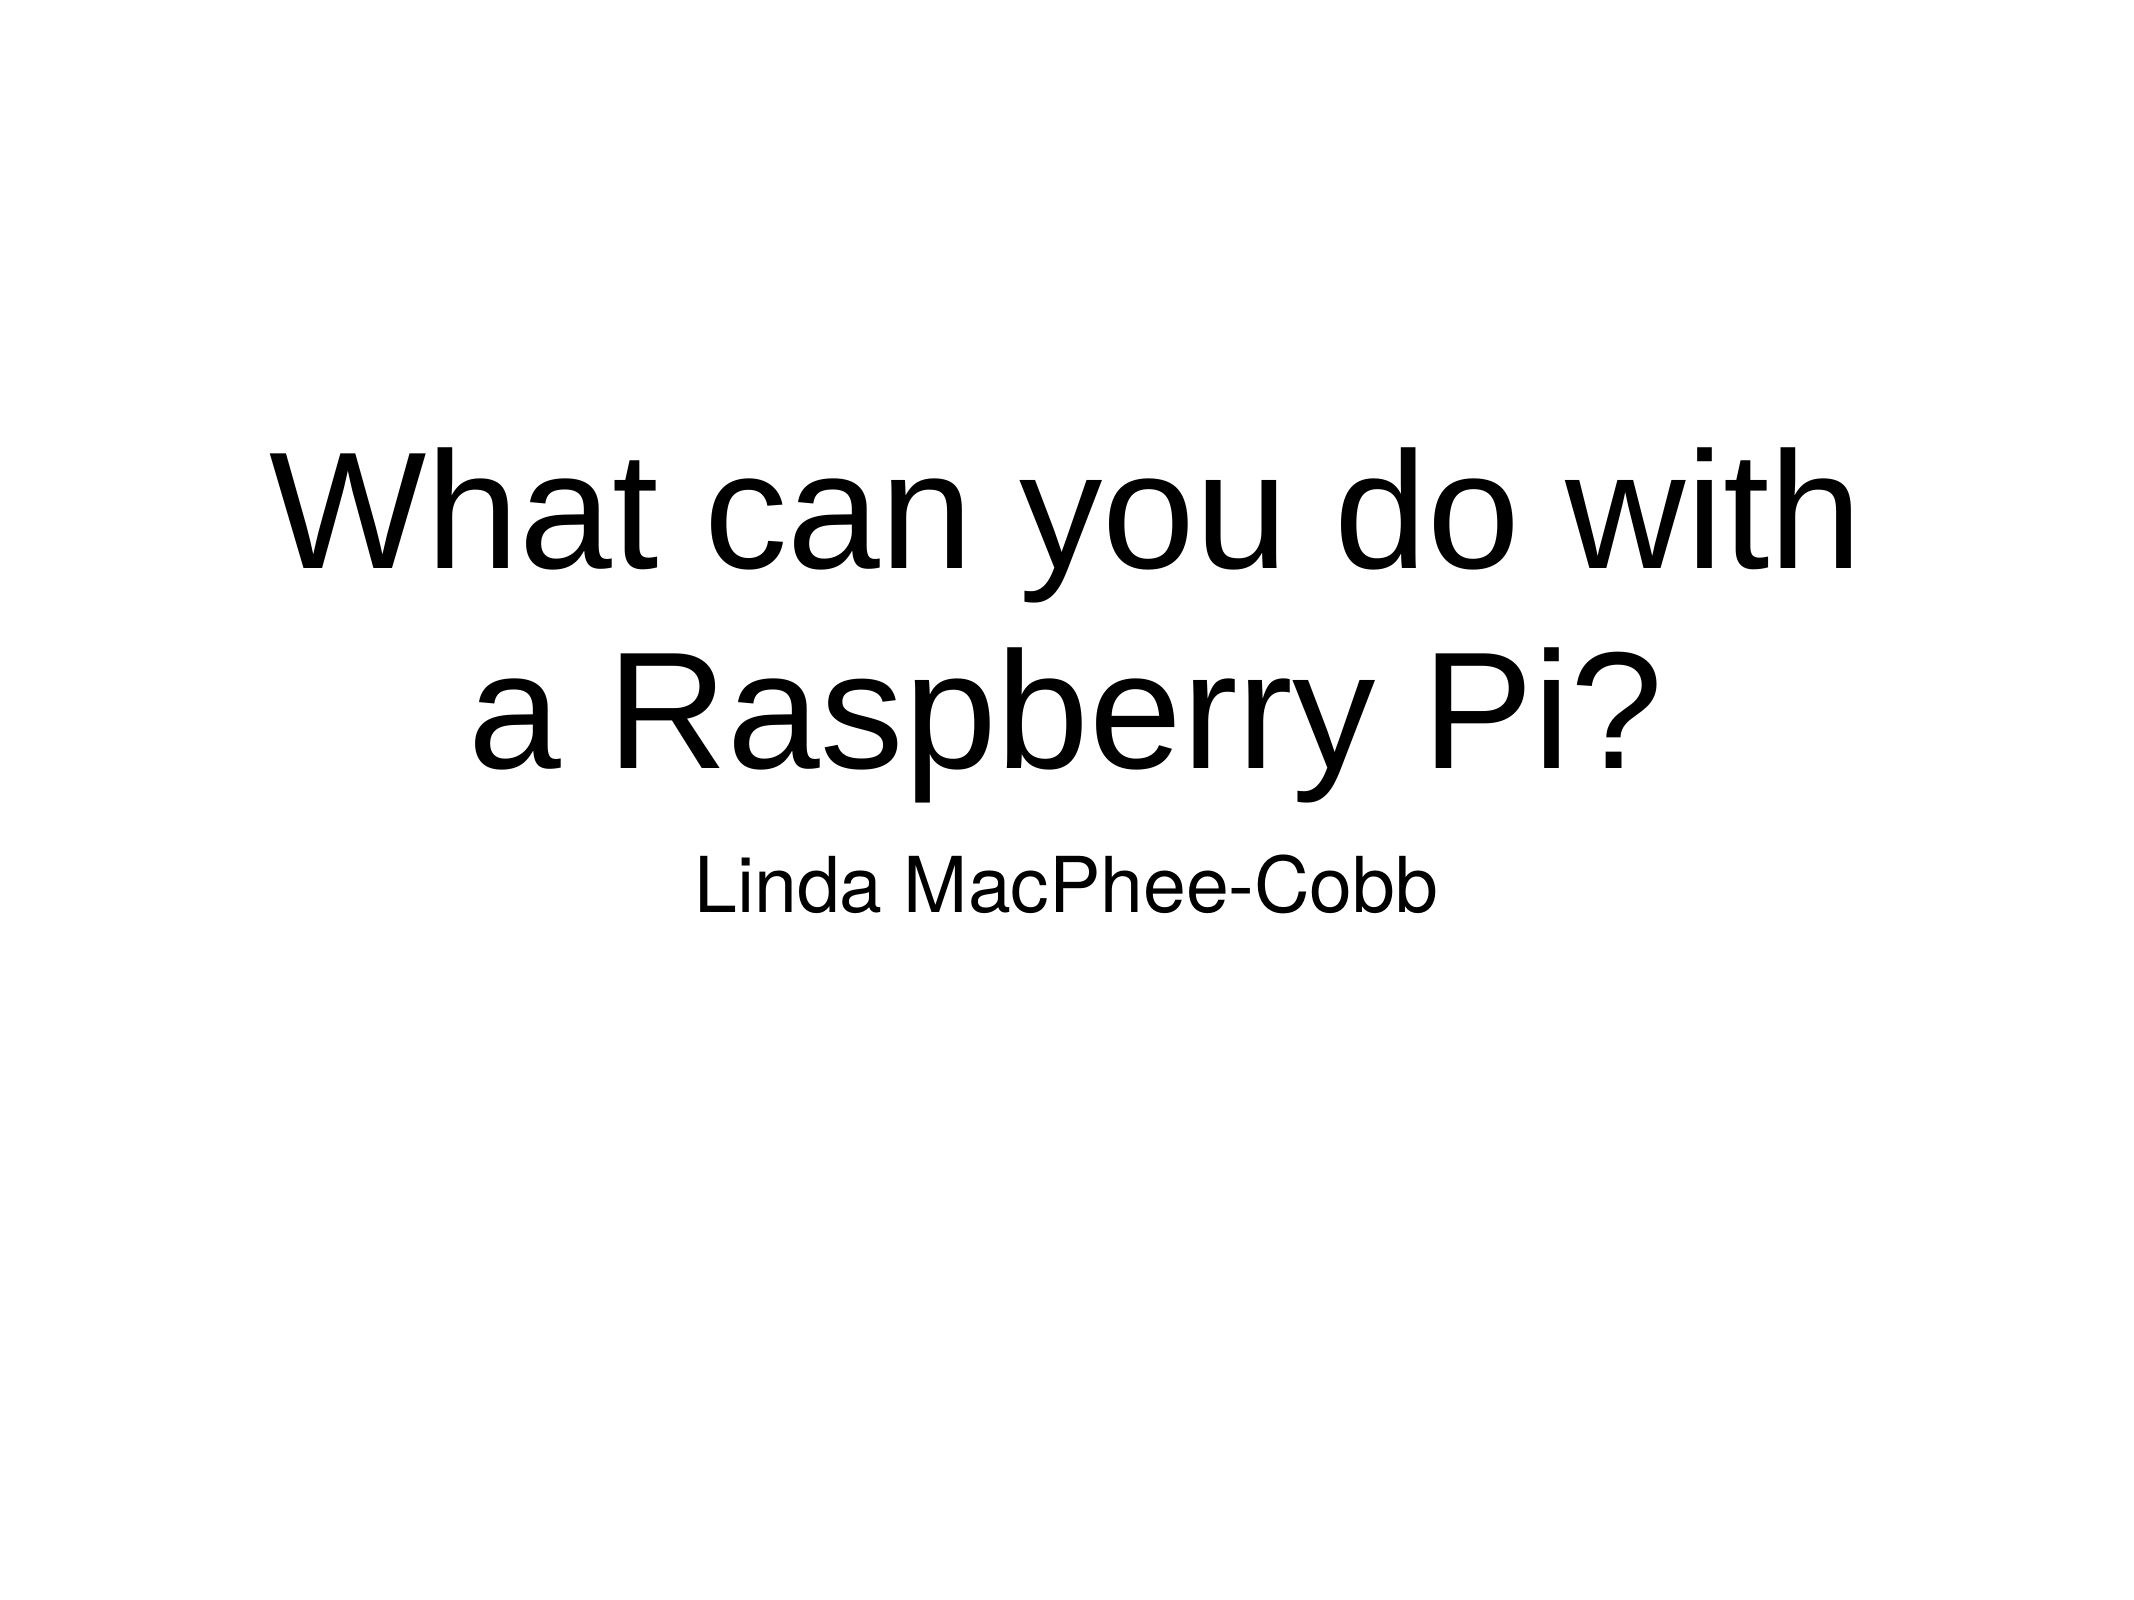

# What can you do with a Raspberry Pi?
Linda MacPhee-Cobb